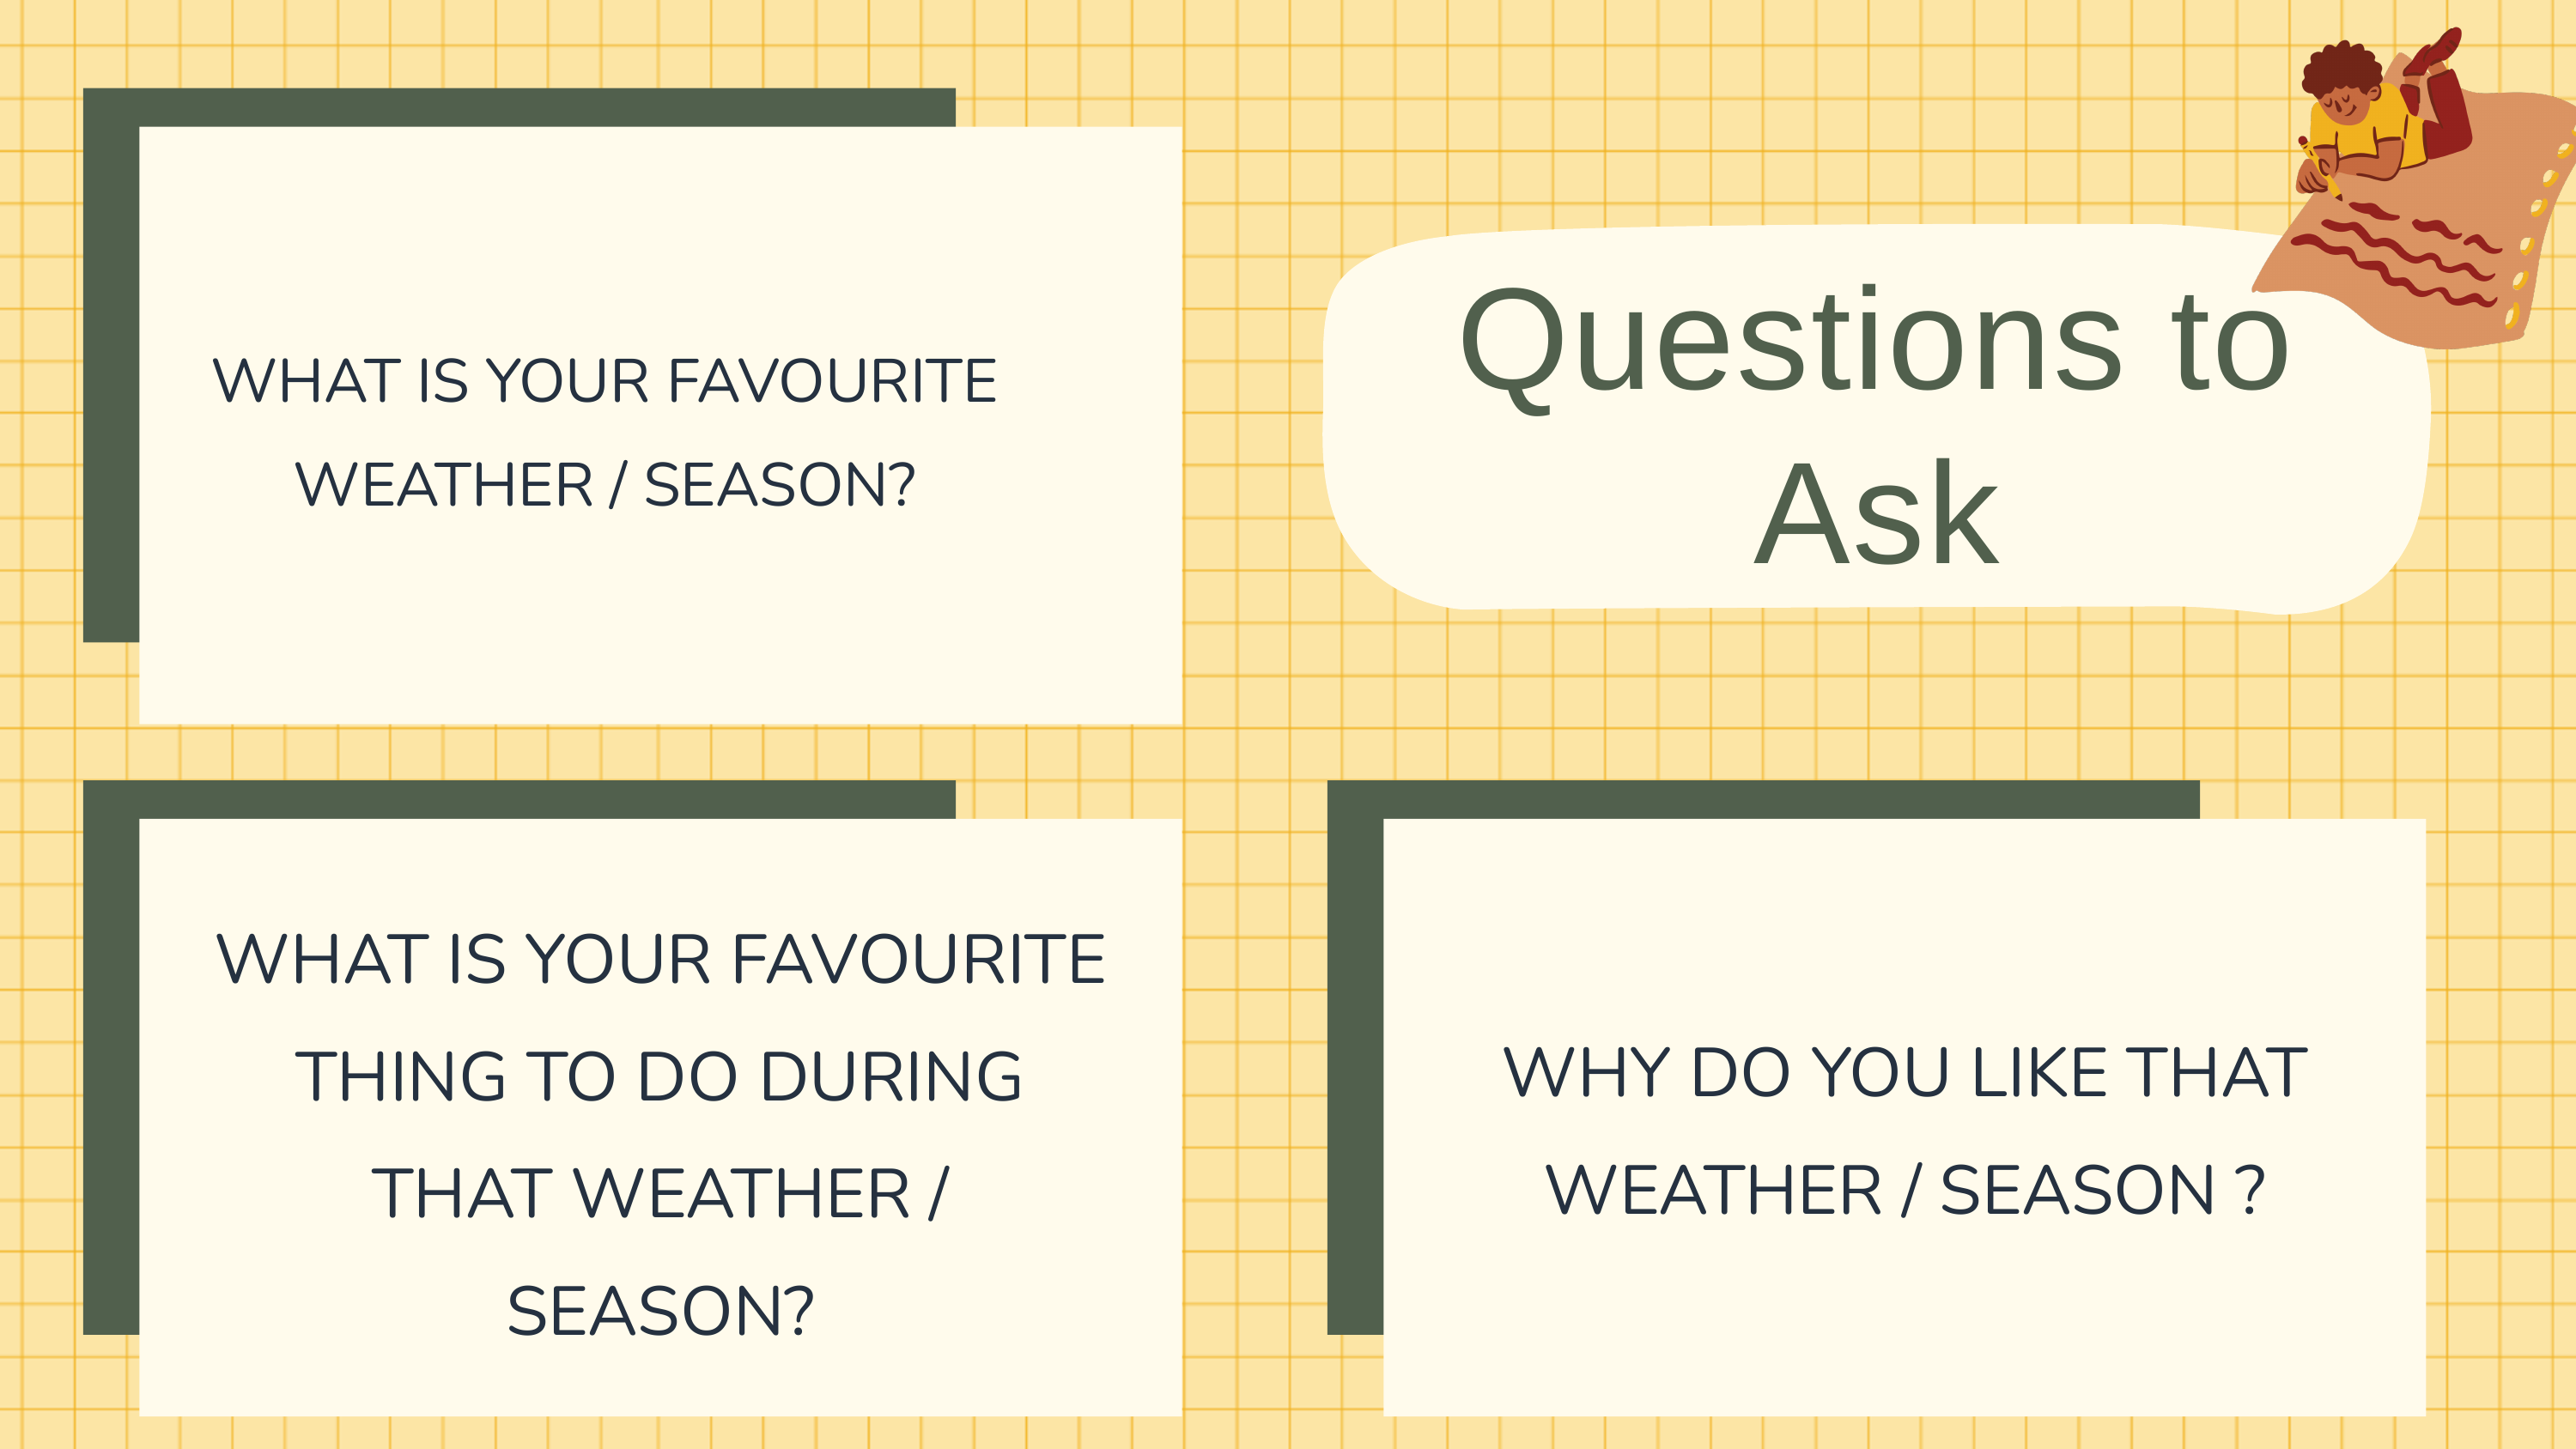

Questions to Ask
WHAT IS YOUR FAVOURITE WEATHER / SEASON?

WHAT IS YOUR FAVOURITE THING TO DO DURING THAT WEATHER / SEASON?
WHY DO YOU LIKE THAT WEATHER / SEASON ?